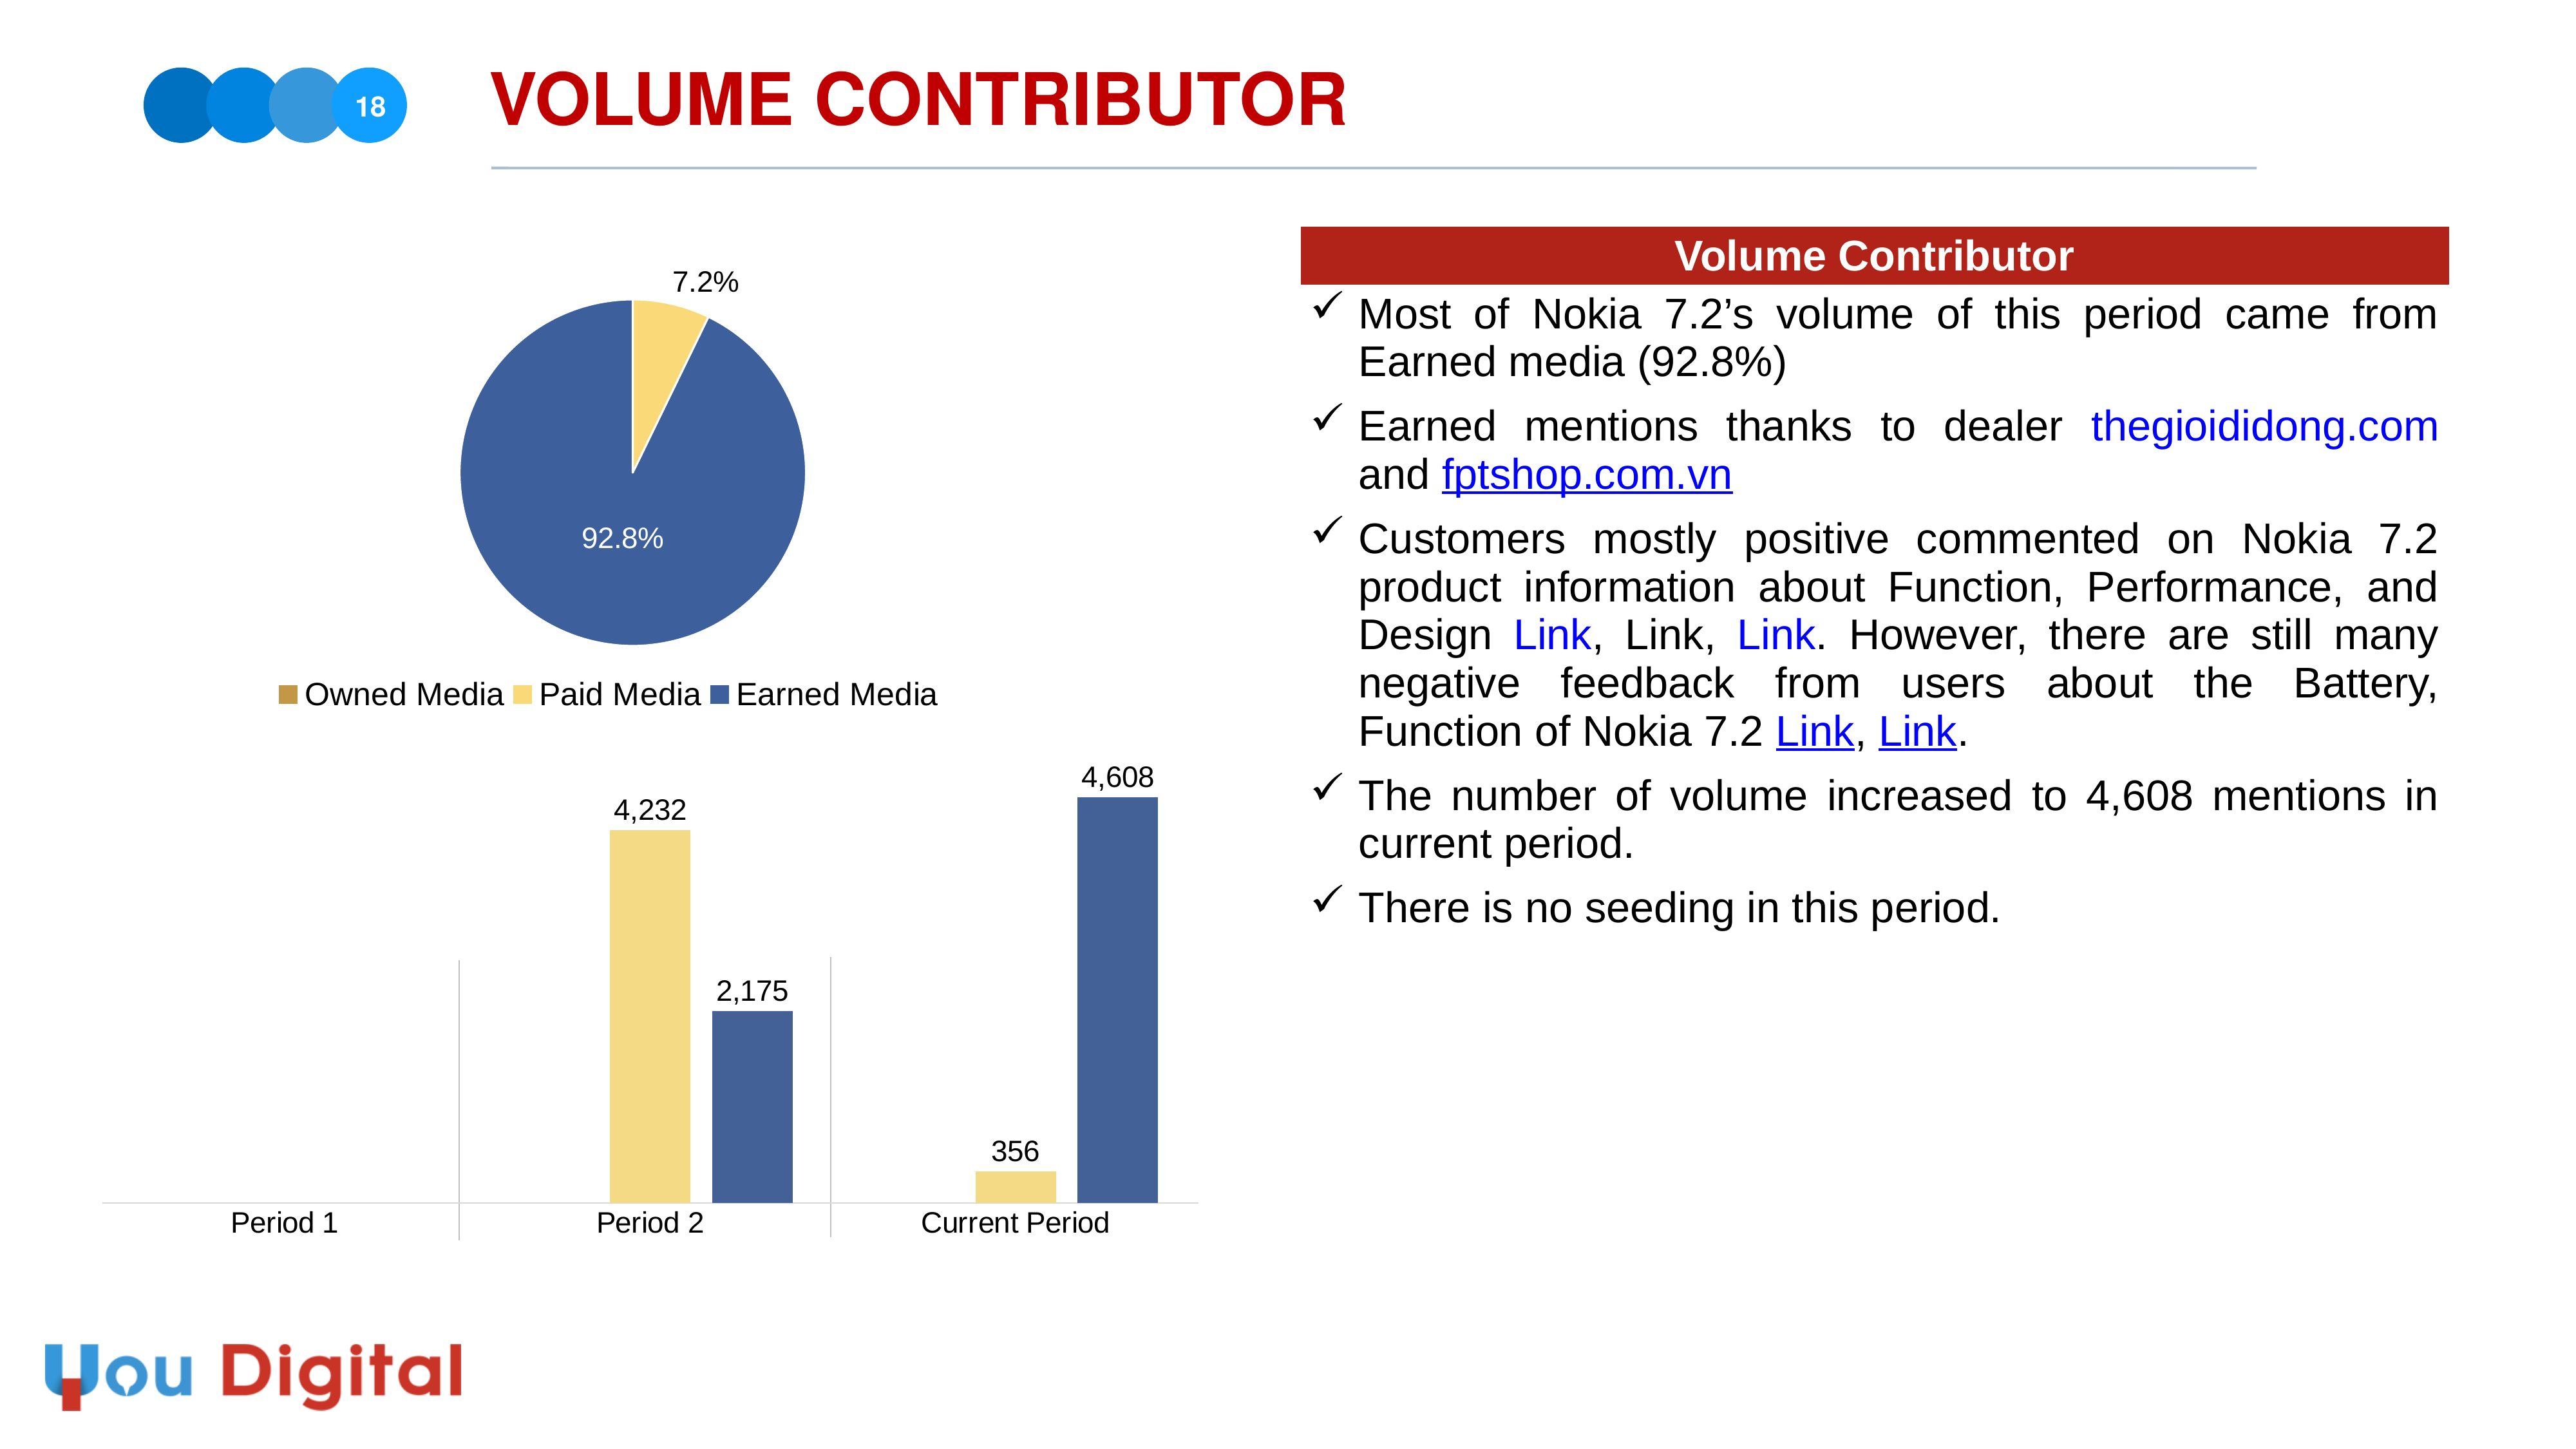

# VOLUME CONTRIBUTOR
18
| Volume Contributor |
| --- |
| Most of Nokia 7.2’s volume of this period came from Earned media (92.8%) Earned mentions thanks to dealer thegioididong.com and fptshop.com.vn Customers mostly positive commented on Nokia 7.2 product information about Function, Performance, and Design Link, Link, Link. However, there are still many negative feedback from users about the Battery, Function of Nokia 7.2 Link, Link. The number of volume increased to 4,608 mentions in current period. There is no seeding in this period. |

### Chart

| Category | Column1 |
|---|---|
| Owned Media | None |
| Paid Media | 0.072 |
| Earned Media | 0.928 |

### Chart

| Category | Owned | Paid  | Earned |
|---|---|---|---|
| Period 1 | None | None | None |
| Period 2 | None | 4232.0 | 2175.0 |
| Current Period | None | 356.0 | 4608.0 |